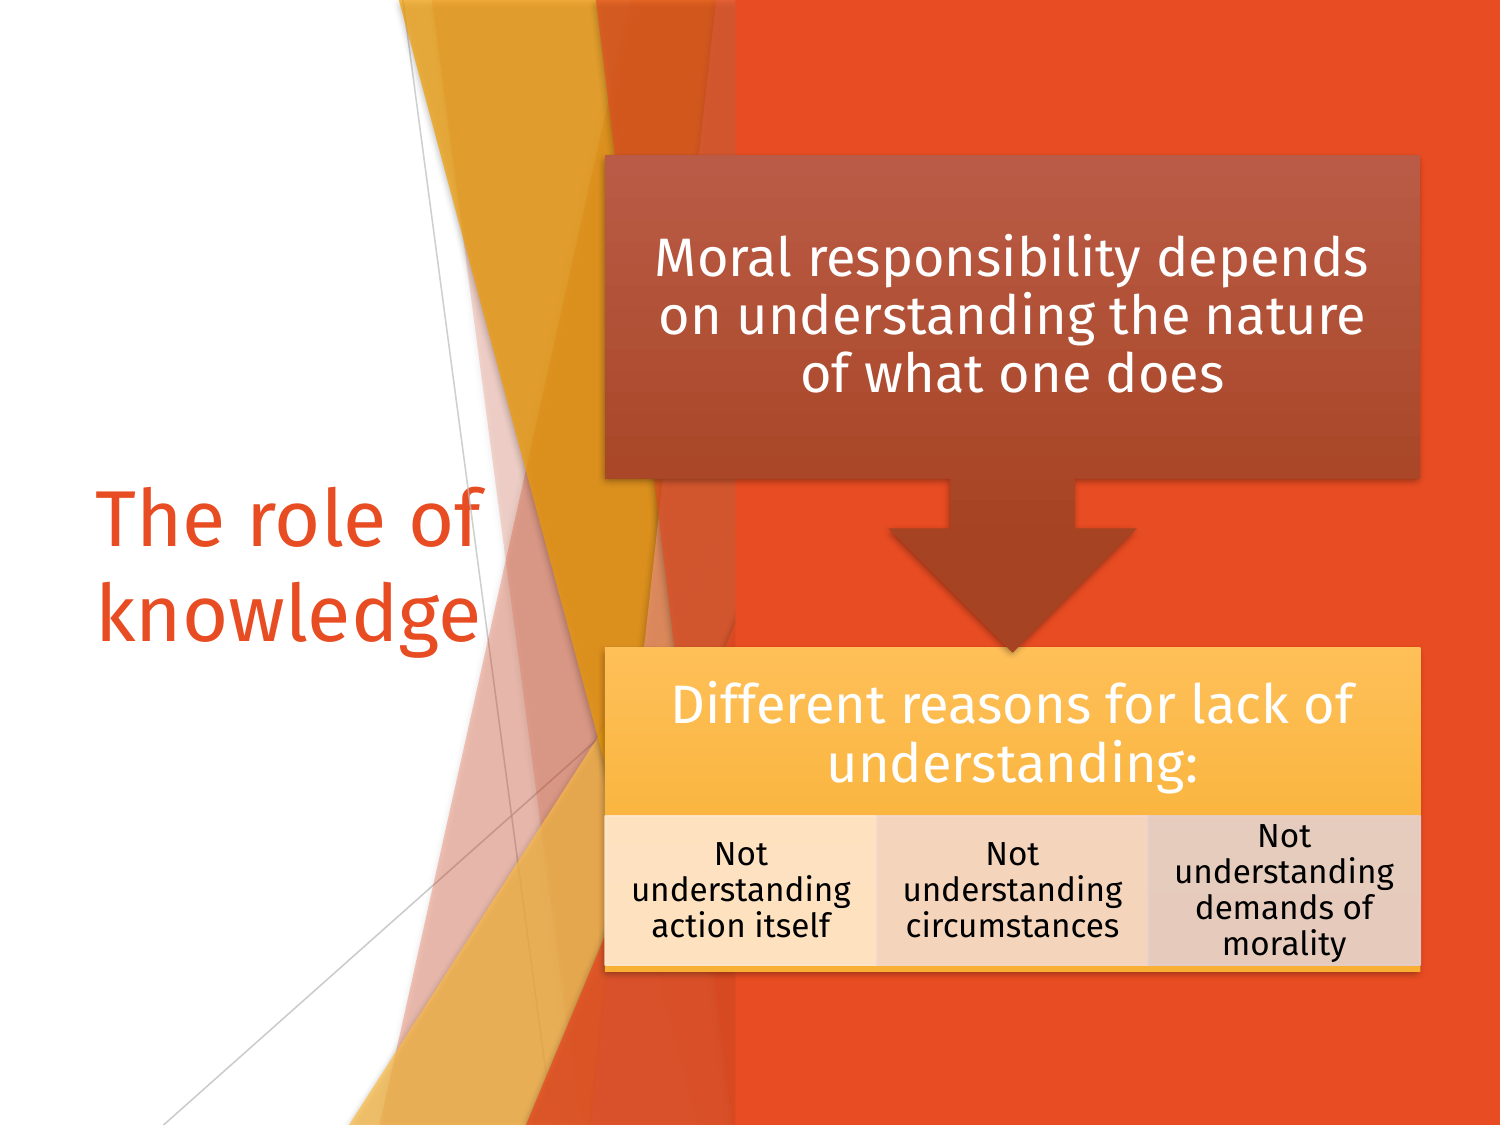

Different reasons for lack of understanding:
Not understanding action itself
Not understanding circumstances
Not understanding demands of morality
Moral responsibility depends on understanding the nature of what one does
# The role of knowledge